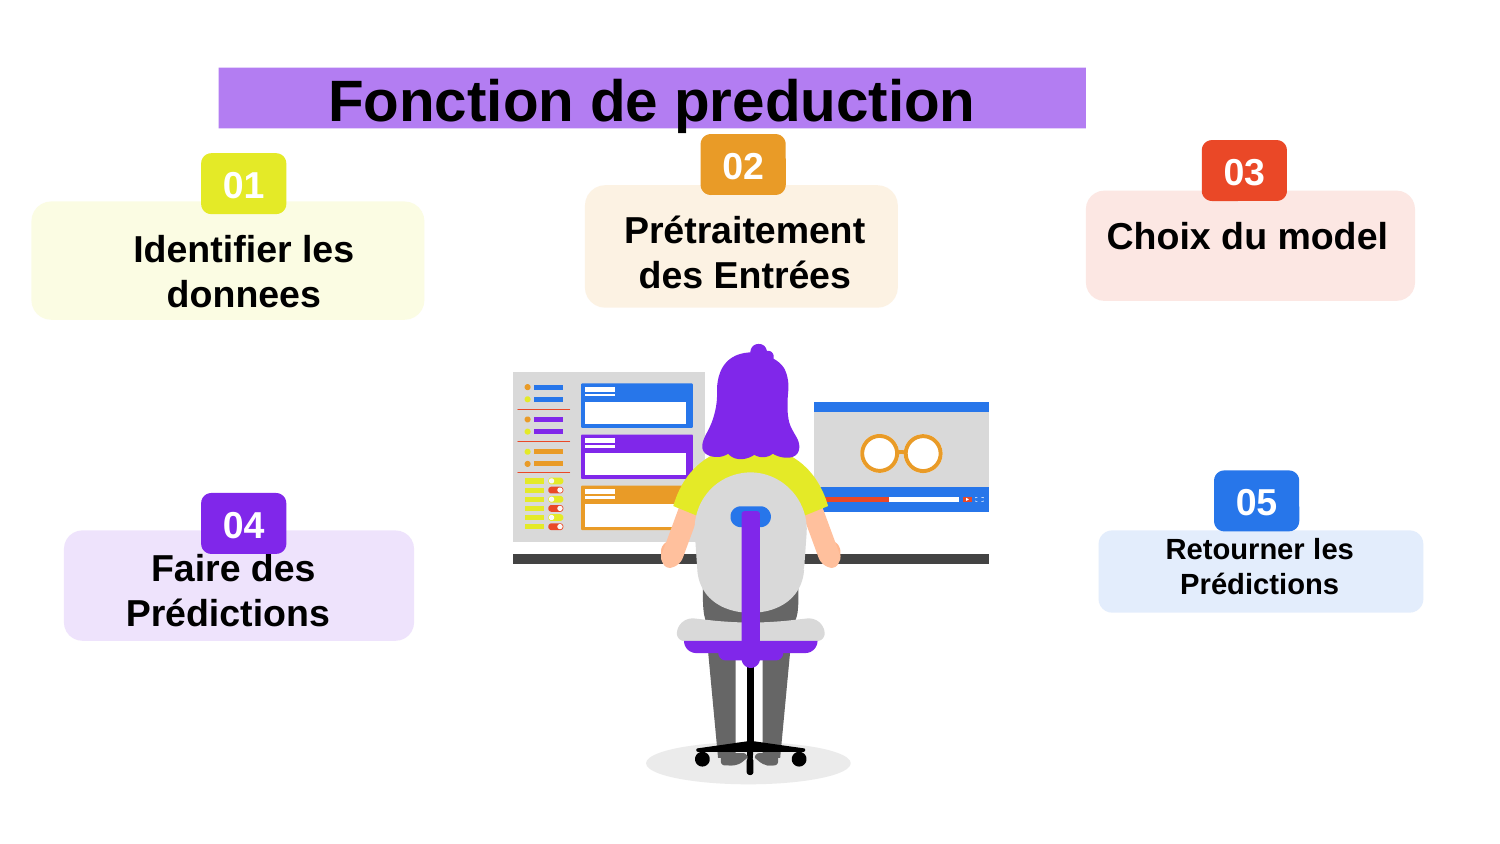

# Fonction de preduction
02

Prétraitement des Entrées

03
Choix du model

01

Identifier les donnees

05
Retourner les Prédictions

04
Faire des Prédictions